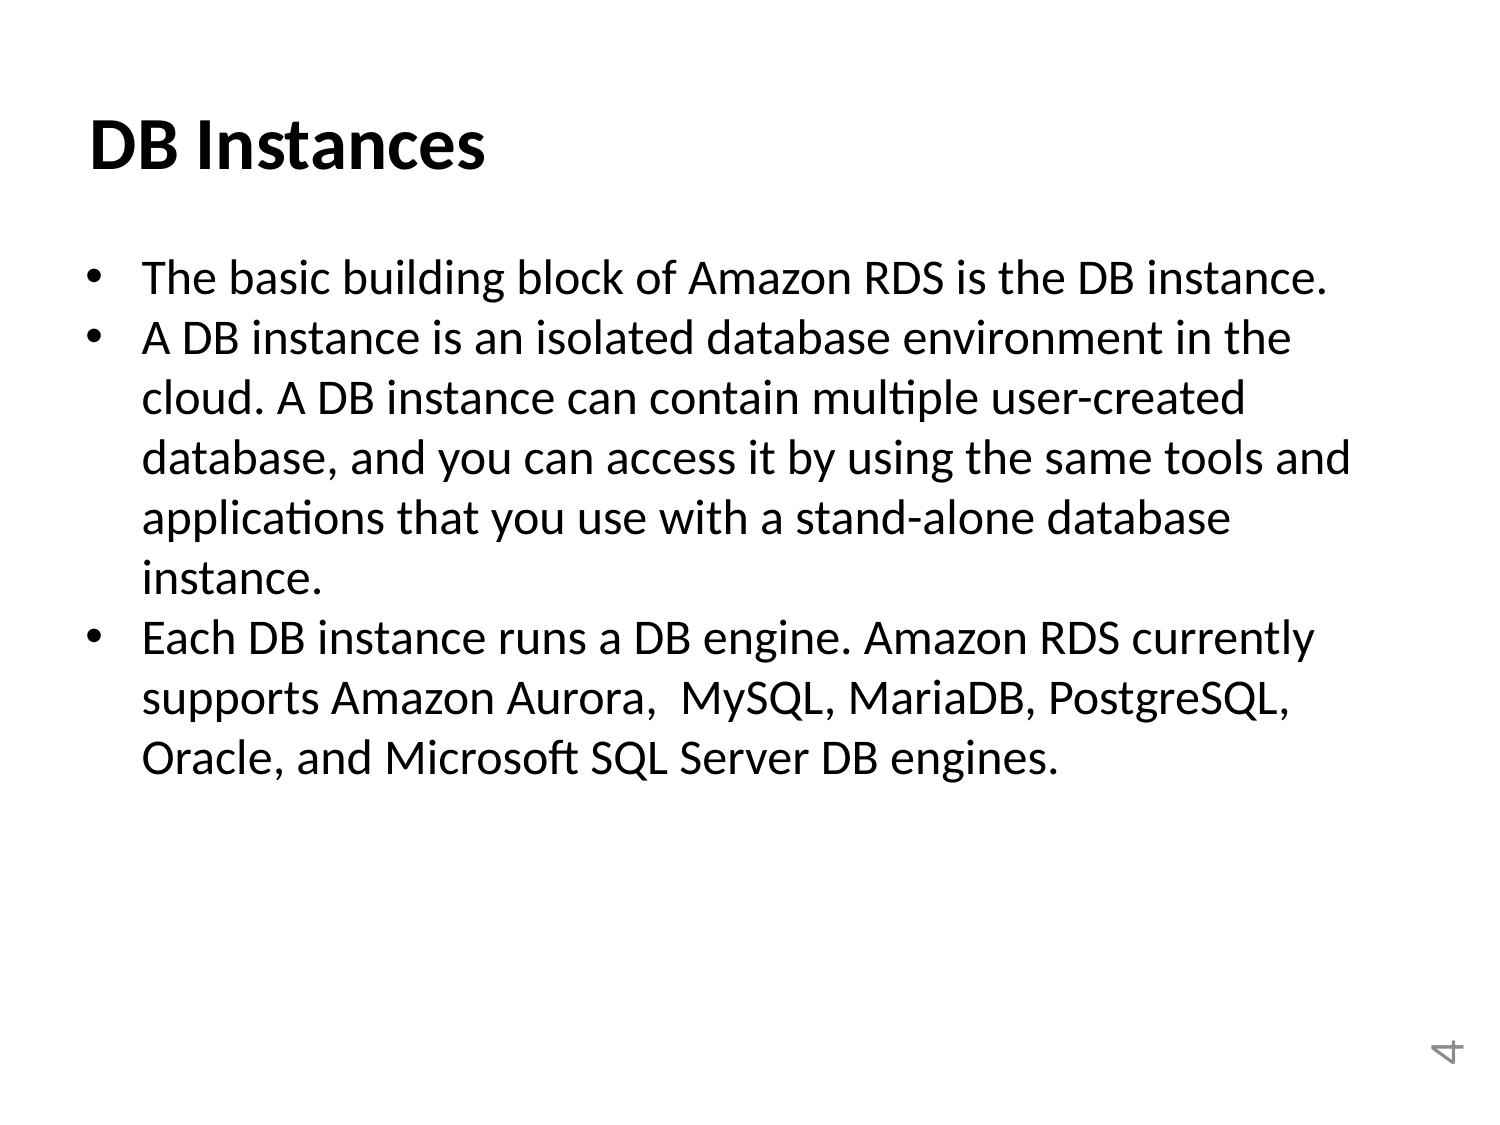

DB Instances
The basic building block of Amazon RDS is the DB instance.
A DB instance is an isolated database environment in the cloud. A DB instance can contain multiple user-created database, and you can access it by using the same tools and applications that you use with a stand-alone database instance.
Each DB instance runs a DB engine. Amazon RDS currently supports Amazon Aurora,  MySQL, MariaDB, PostgreSQL, Oracle, and Microsoft SQL Server DB engines.
4